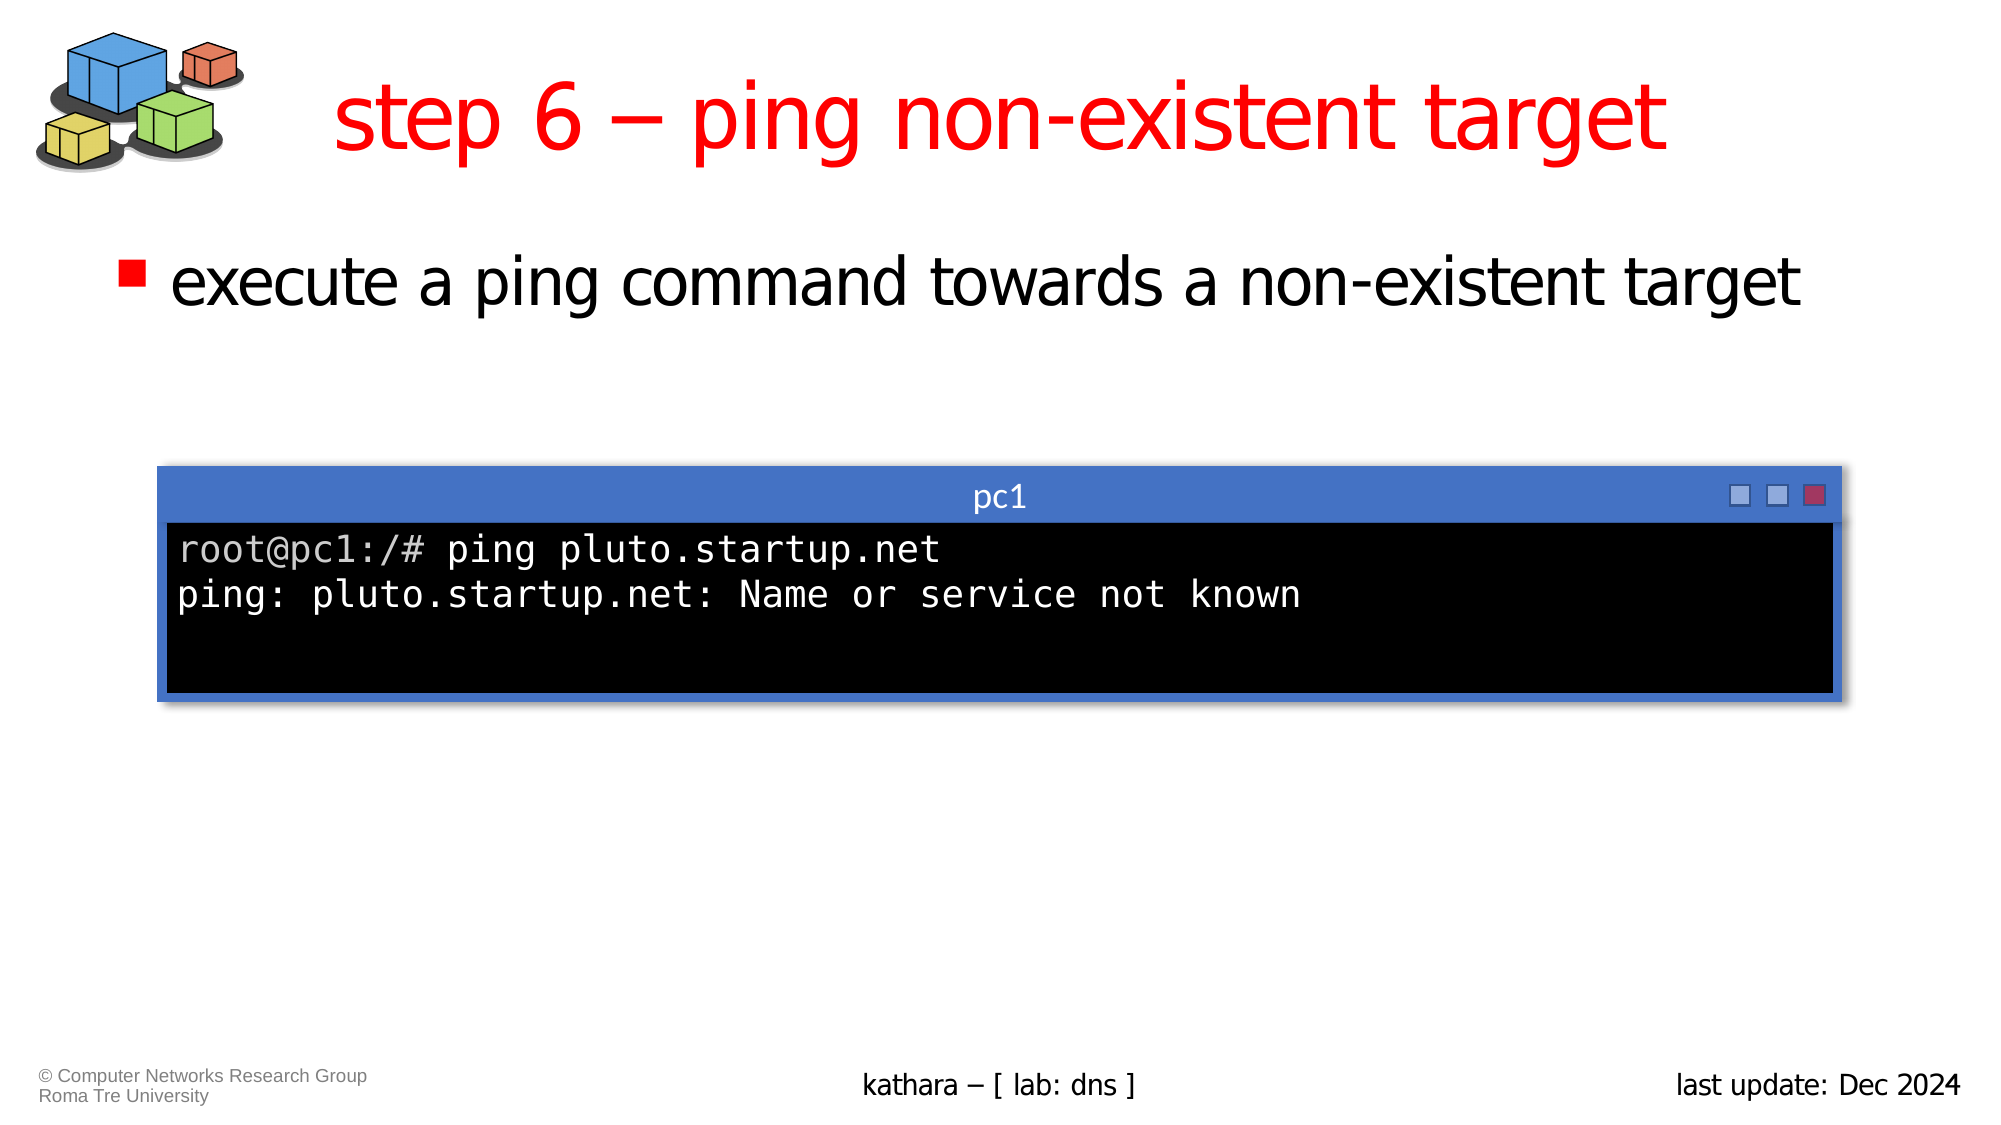

# step 6 – ping non-existent target
execute a ping command towards a non-existent target
pc1

root@pc1:/# ping pluto.startup.net
ping: pluto.startup.net: Name or service not known
kathara – [ lab: dns ]
last update: Dec 2024